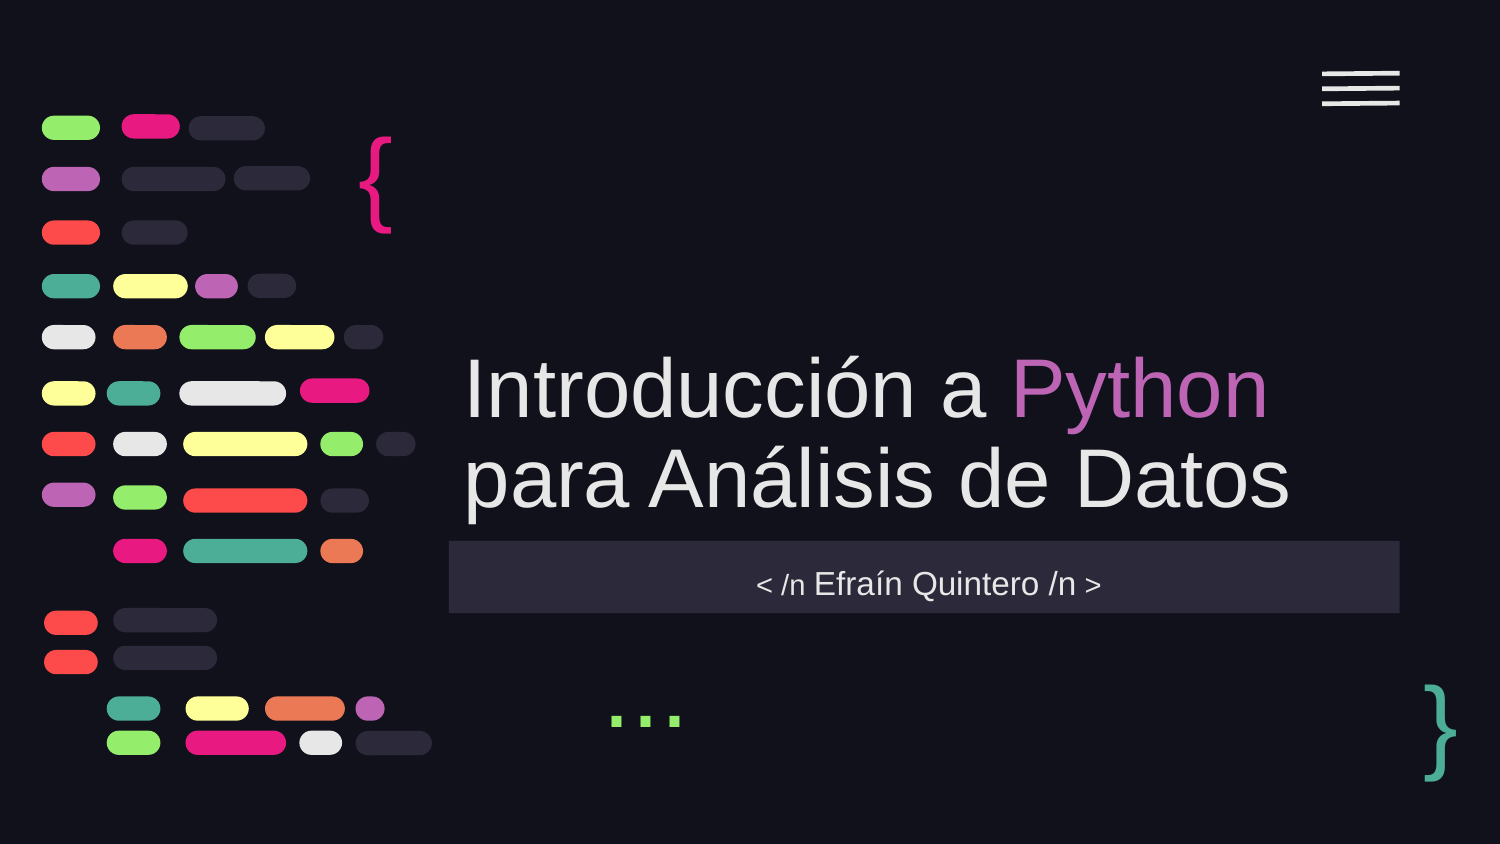

{

# Introducción a Python para Análisis de Datos
 < /n Efraín Quintero /n >
}
...